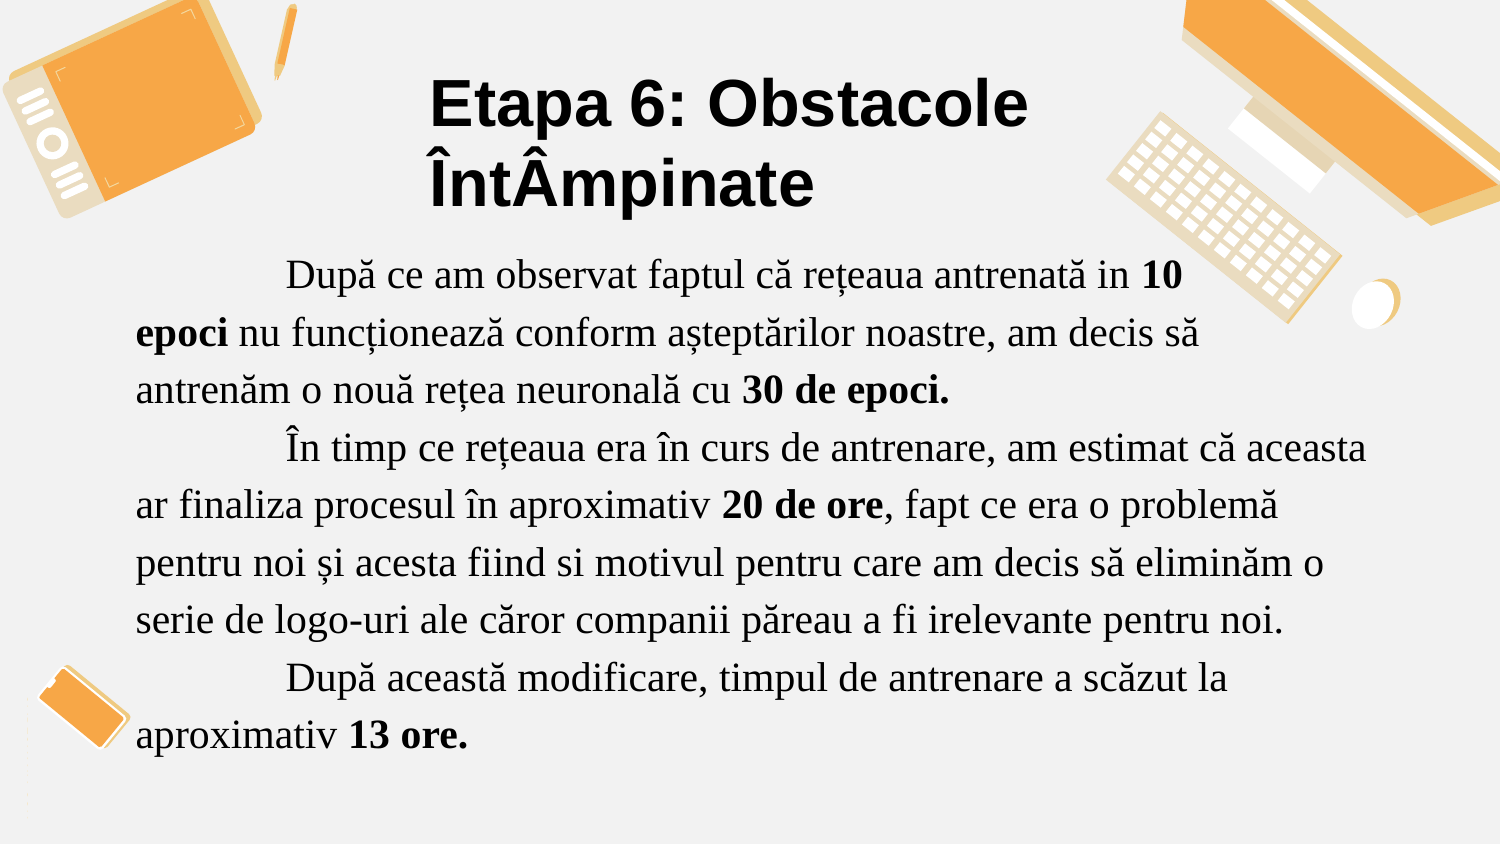

# Etapa 6: Obstacole ÎntÂmpinate
	După ce am observat faptul că rețeaua antrenată in 10          epoci nu funcționează conform așteptărilor noastre, am decis să   antrenăm o nouă rețea neuronală cu 30 de epoci.
	În timp ce rețeaua era în curs de antrenare, am estimat că aceasta ar finaliza procesul în aproximativ 20 de ore, fapt ce era o problemă pentru noi și acesta fiind si motivul pentru care am decis să eliminăm o serie de logo-uri ale căror companii păreau a fi irelevante pentru noi.
	După această modificare, timpul de antrenare a scăzut la aproximativ 13 ore.